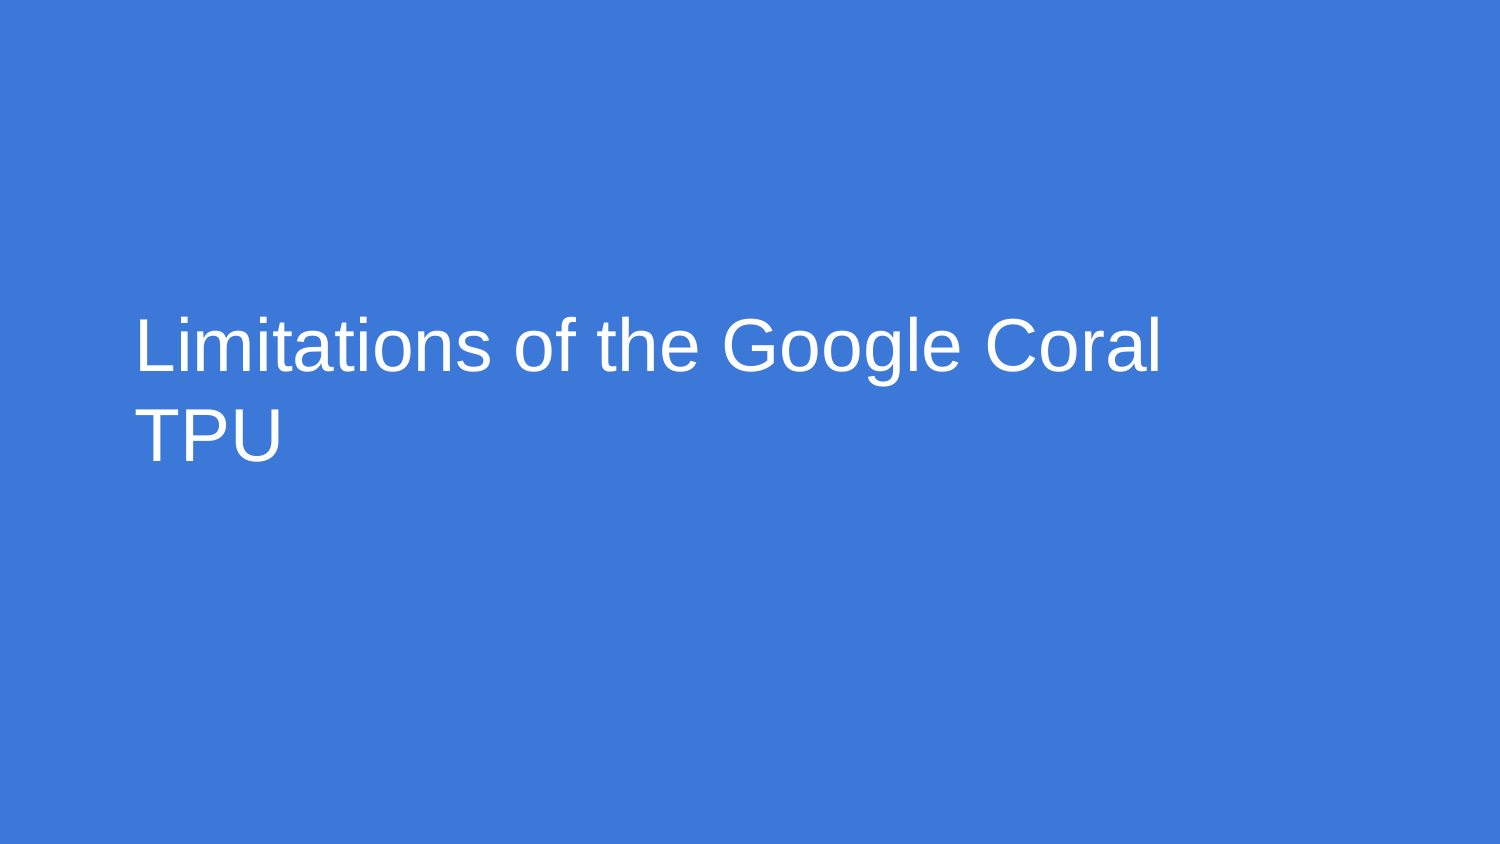

# Limitations of the Google Coral TPU